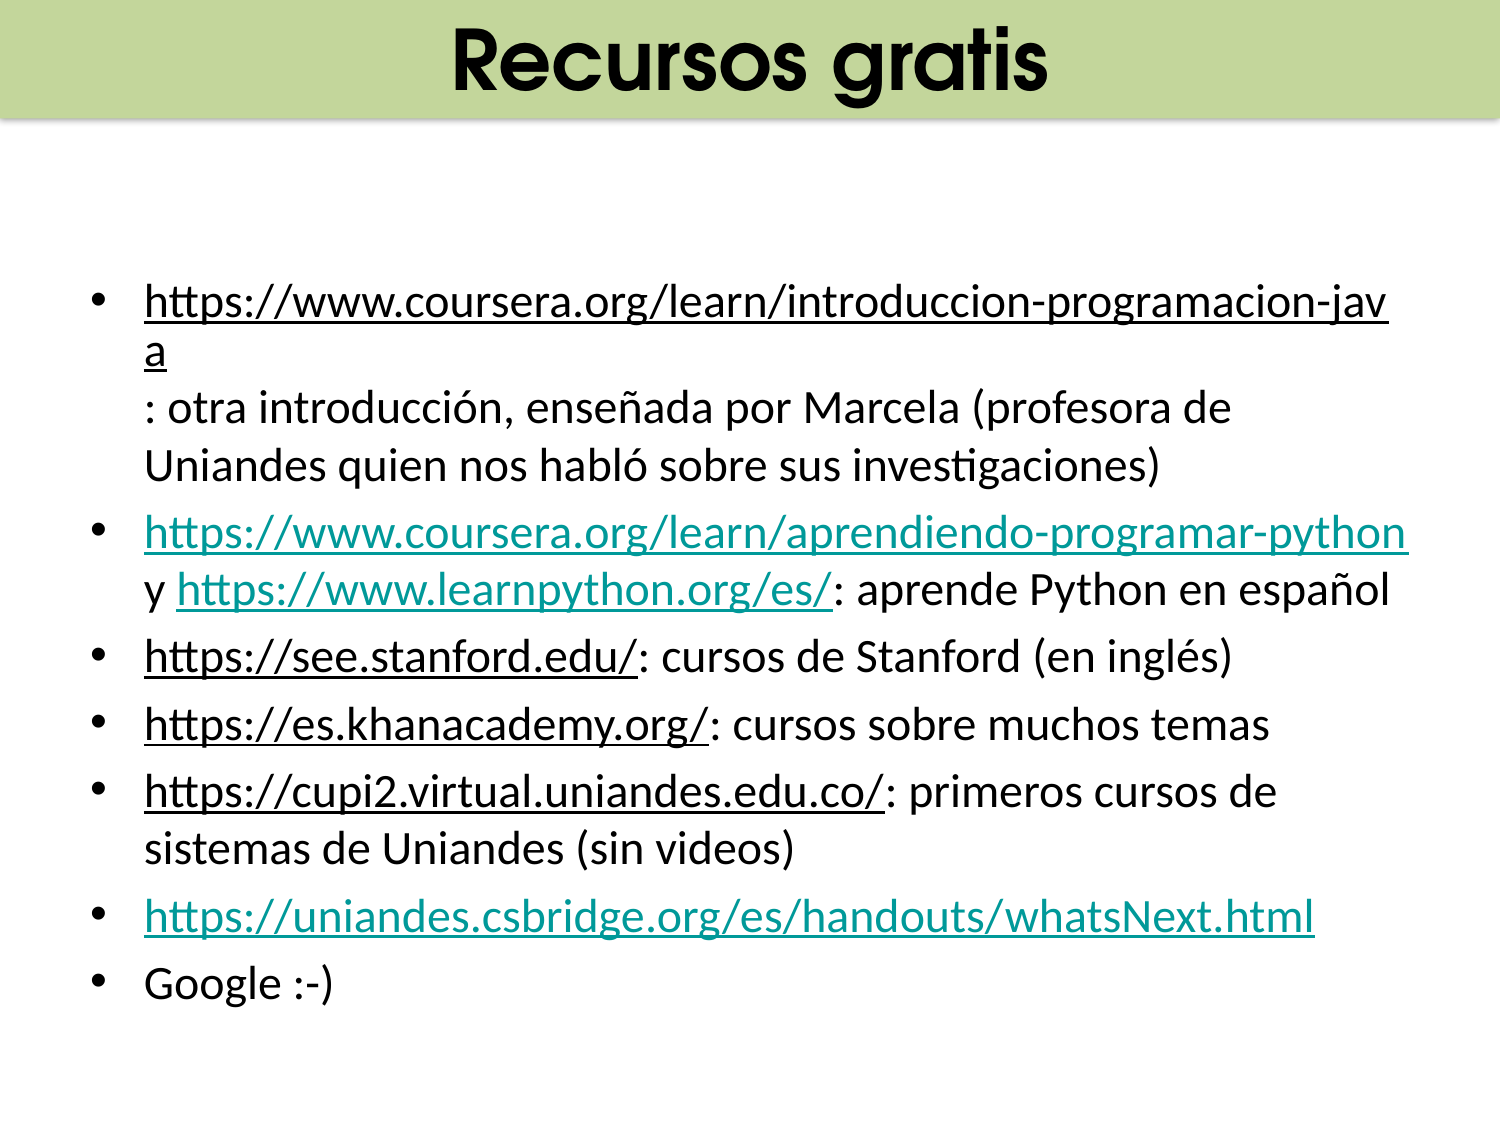

Recursos gratis
https://www.coursera.org/learn/introduccion-programacion-java: otra introducción, enseñada por Marcela (profesora de Uniandes quien nos habló sobre sus investigaciones)
https://www.coursera.org/learn/aprendiendo-programar-python y https://www.learnpython.org/es/: aprende Python en español
https://see.stanford.edu/: cursos de Stanford (en inglés)
https://es.khanacademy.org/: cursos sobre muchos temas
https://cupi2.virtual.uniandes.edu.co/: primeros cursos de sistemas de Uniandes (sin videos)
https://uniandes.csbridge.org/es/handouts/whatsNext.html
Google :-)